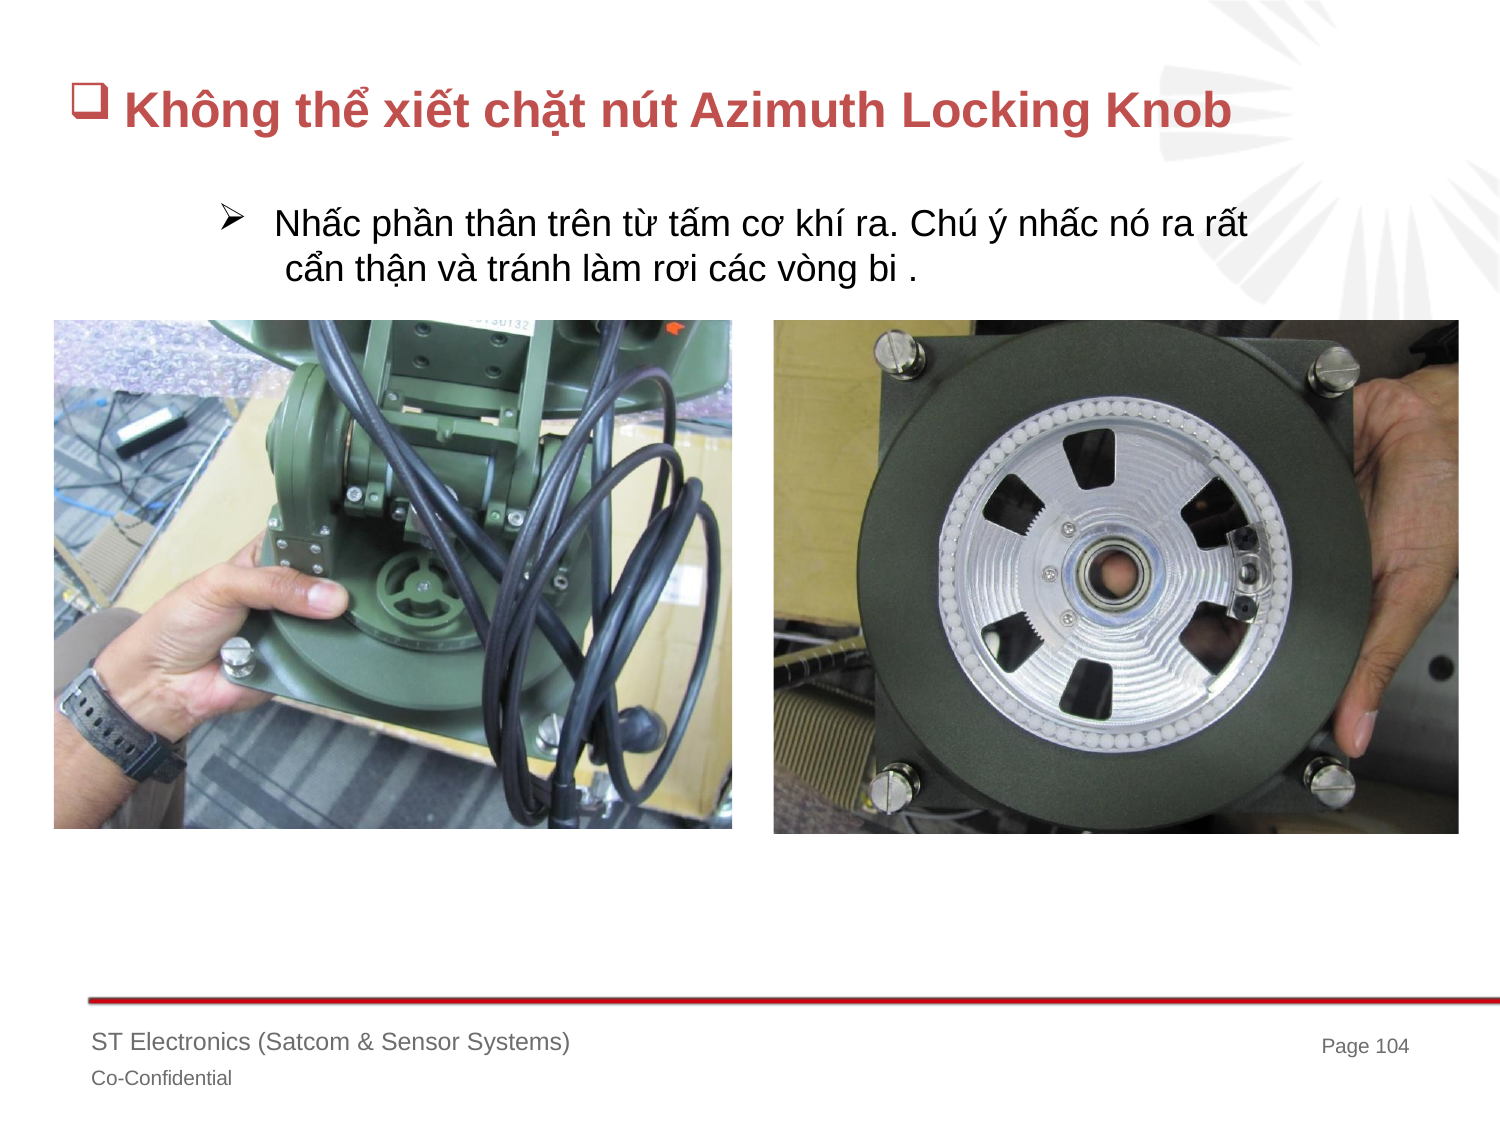

Không thể xiết chặt nút Azimuth Locking Knob
Nhấc phần thân trên từ tấm cơ khí ra. Chú ý nhấc nó ra rất  cẩn thận và tránh làm rơi các vòng bi .

ST Electronics (Satcom & Sensor Systems)
Co-Confidential
Page 104